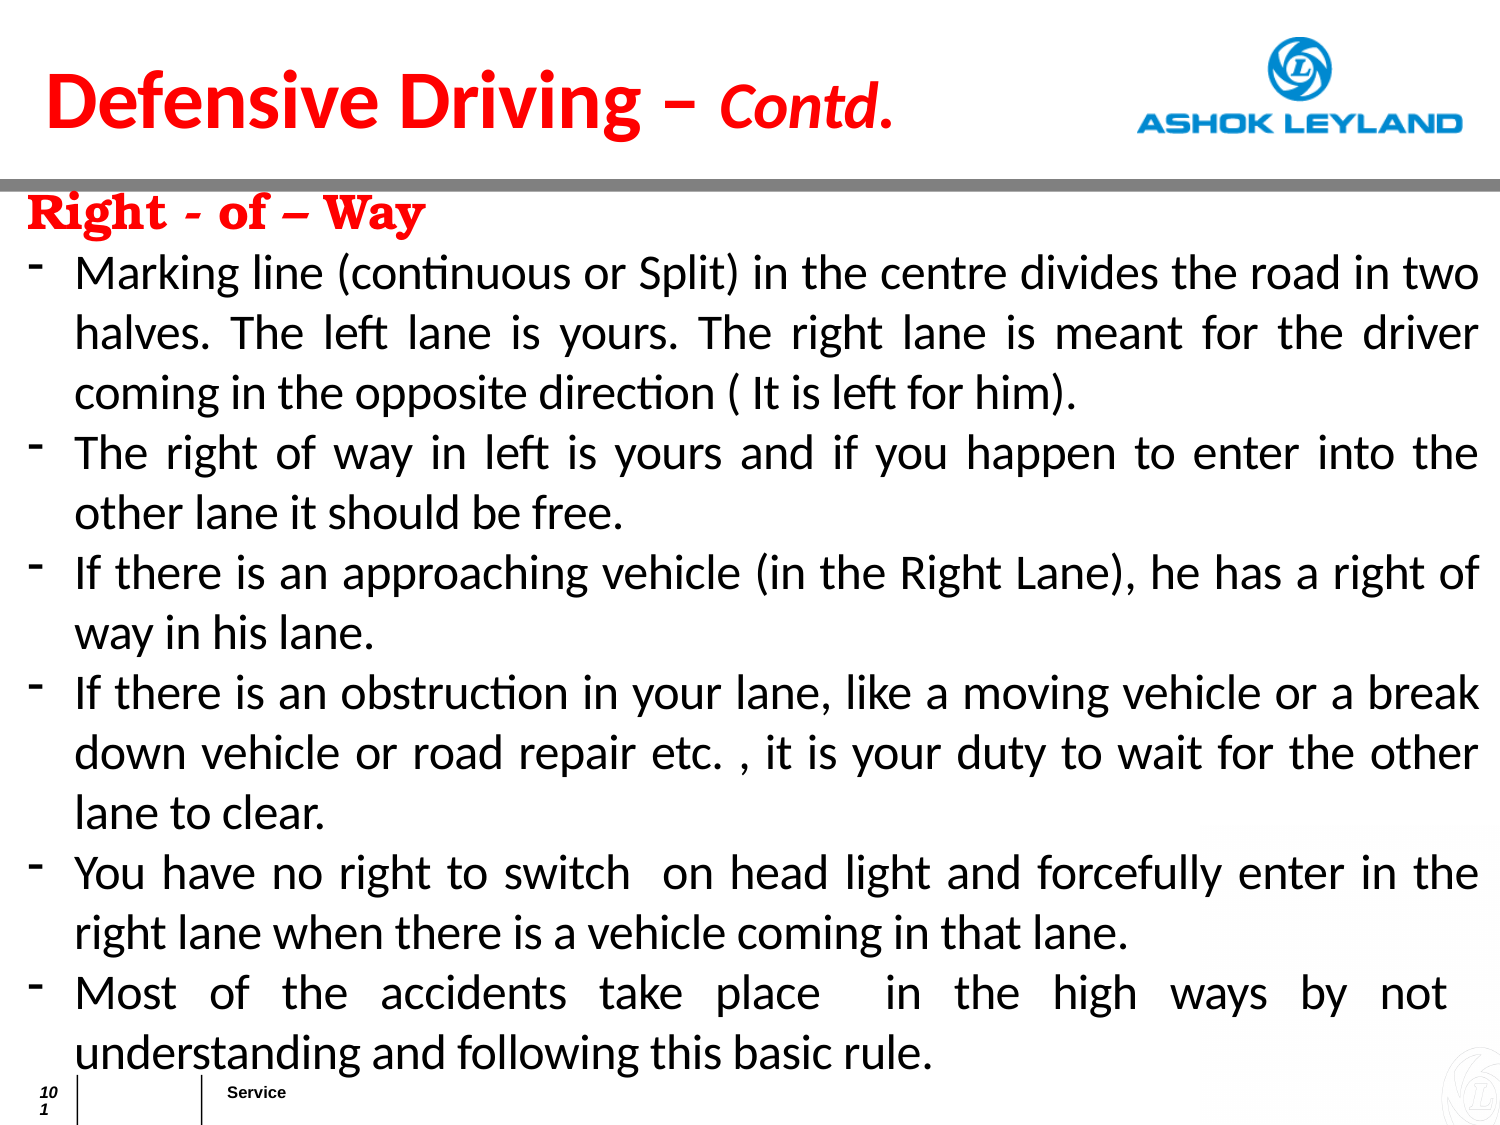

Defensive Driving – Contd.
Right - of – Way
Marking line (continuous or Split) in the centre divides the road in two halves. The left lane is yours. The right lane is meant for the driver coming in the opposite direction ( It is left for him).
The right of way in left is yours and if you happen to enter into the other lane it should be free.
If there is an approaching vehicle (in the Right Lane), he has a right of way in his lane.
If there is an obstruction in your lane, like a moving vehicle or a break down vehicle or road repair etc. , it is your duty to wait for the other lane to clear.
You have no right to switch  on head light and forcefully enter in the right lane when there is a vehicle coming in that lane.
Most of the accidents take place  in the high ways by not  understanding and following this basic rule.
2